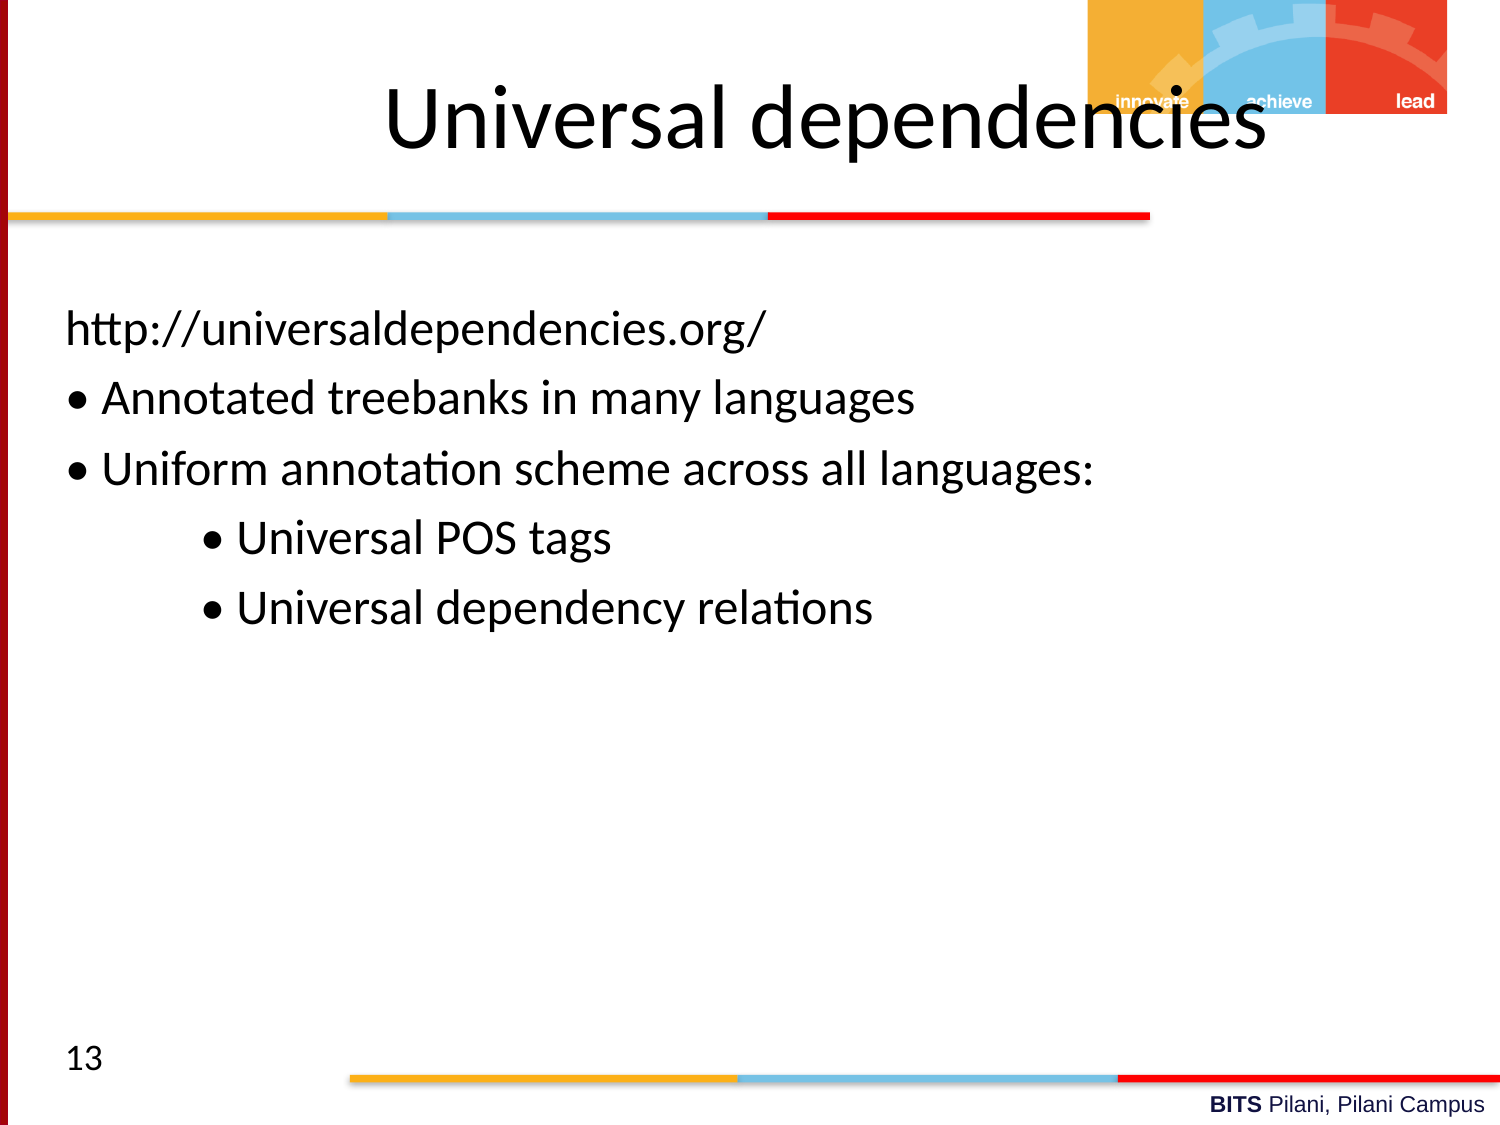

# Universal dependencies
http://universaldependencies.org/
• Annotated treebanks in many languages
• Uniform annotation scheme across all languages:
            • Universal POS tags
            • Universal dependency relations
13